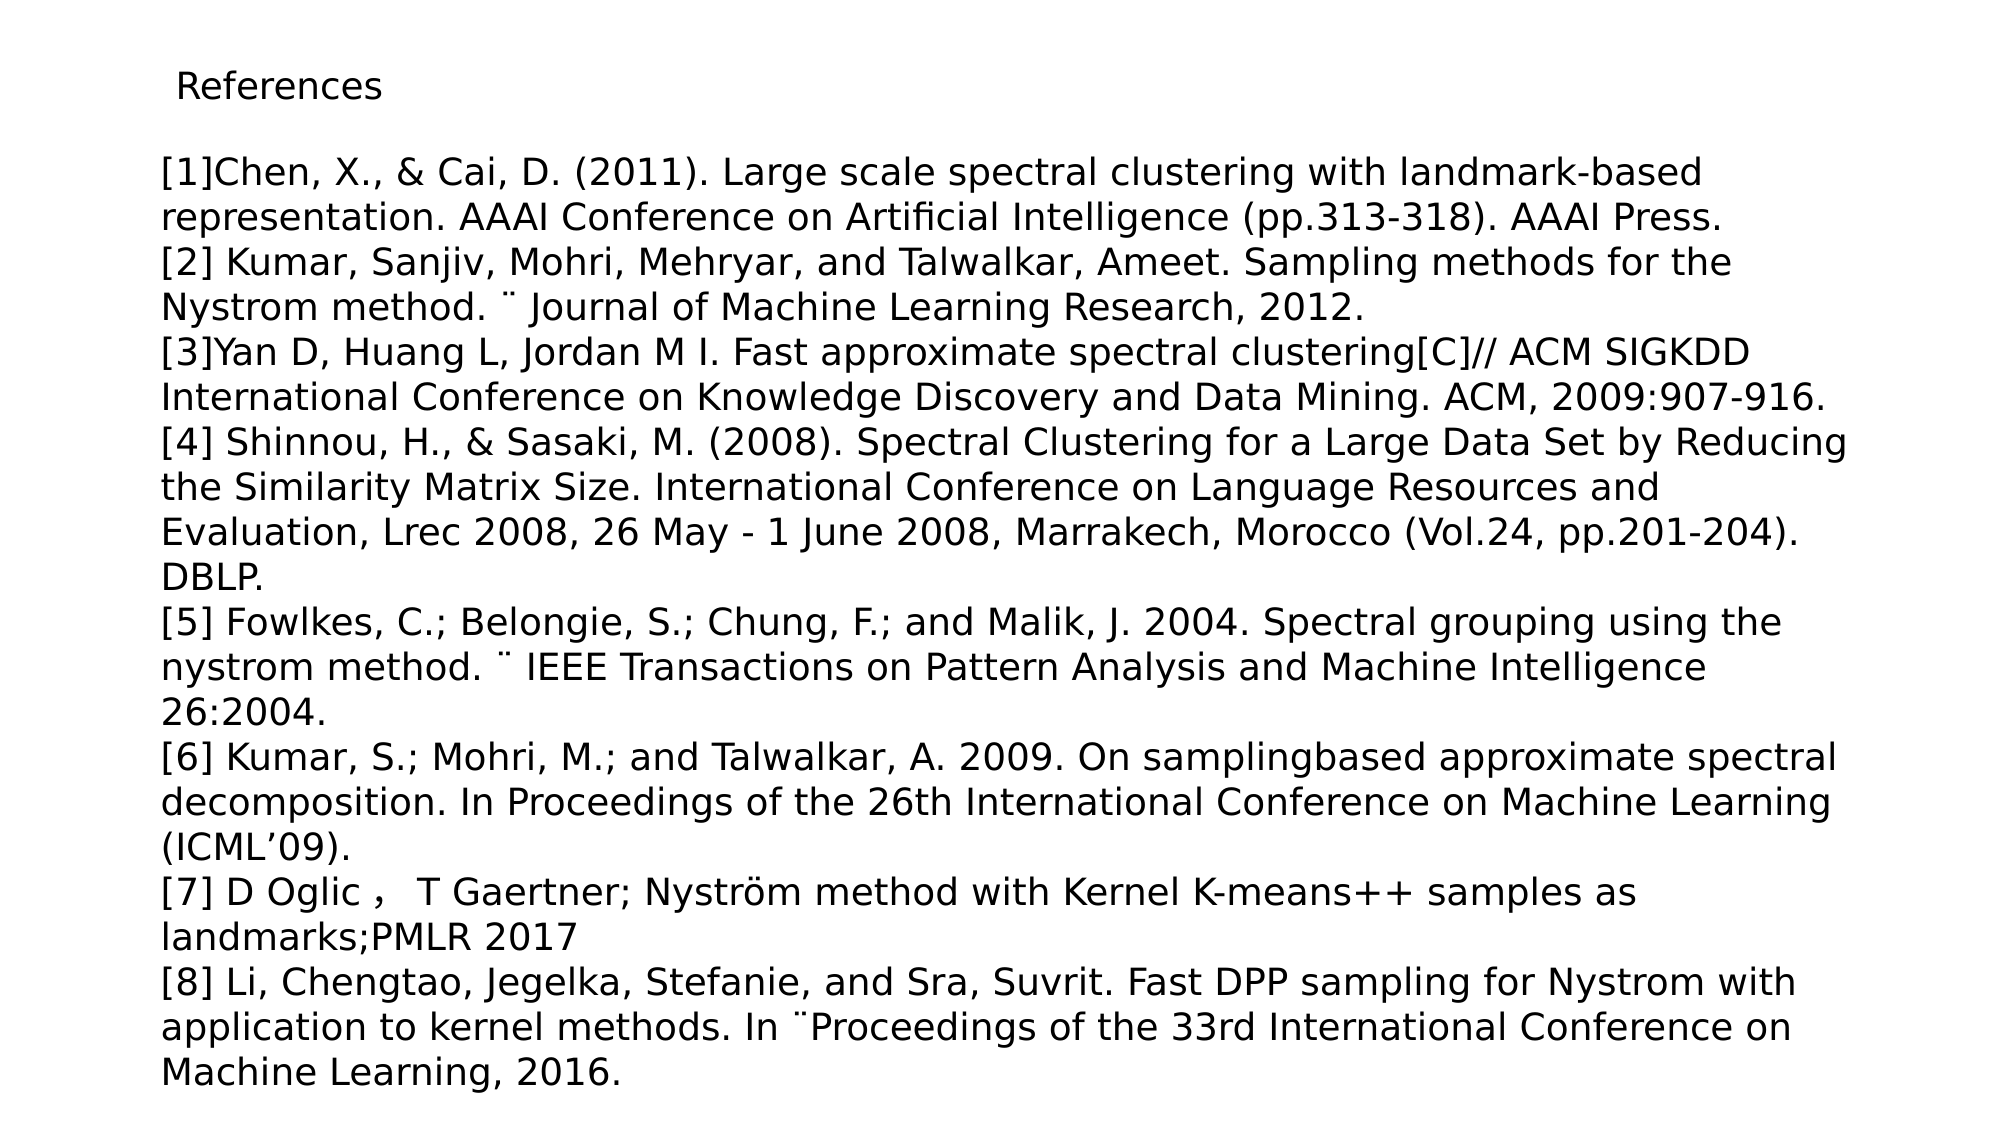

References
[1]Chen, X., & Cai, D. (2011). Large scale spectral clustering with landmark-based representation. AAAI Conference on Artificial Intelligence (pp.313-318). AAAI Press.
[2] Kumar, Sanjiv, Mohri, Mehryar, and Talwalkar, Ameet. Sampling methods for the Nystrom method. ¨ Journal of Machine Learning Research, 2012.
[3]Yan D, Huang L, Jordan M I. Fast approximate spectral clustering[C]// ACM SIGKDD International Conference on Knowledge Discovery and Data Mining. ACM, 2009:907-916.
[4] Shinnou, H., & Sasaki, M. (2008). Spectral Clustering for a Large Data Set by Reducing the Similarity Matrix Size. International Conference on Language Resources and Evaluation, Lrec 2008, 26 May - 1 June 2008, Marrakech, Morocco (Vol.24, pp.201-204). DBLP.
[5] Fowlkes, C.; Belongie, S.; Chung, F.; and Malik, J. 2004. Spectral grouping using the nystrom method. ¨ IEEE Transactions on Pattern Analysis and Machine Intelligence 26:2004.
[6] Kumar, S.; Mohri, M.; and Talwalkar, A. 2009. On samplingbased approximate spectral decomposition. In Proceedings of the 26th International Conference on Machine Learning (ICML’09).
[7] D Oglic，T Gaertner; Nyström method with Kernel K-means++ samples as landmarks;PMLR 2017
[8] Li, Chengtao, Jegelka, Stefanie, and Sra, Suvrit. Fast DPP sampling for Nystrom with application to kernel methods. In ¨Proceedings of the 33rd International Conference on Machine Learning, 2016.